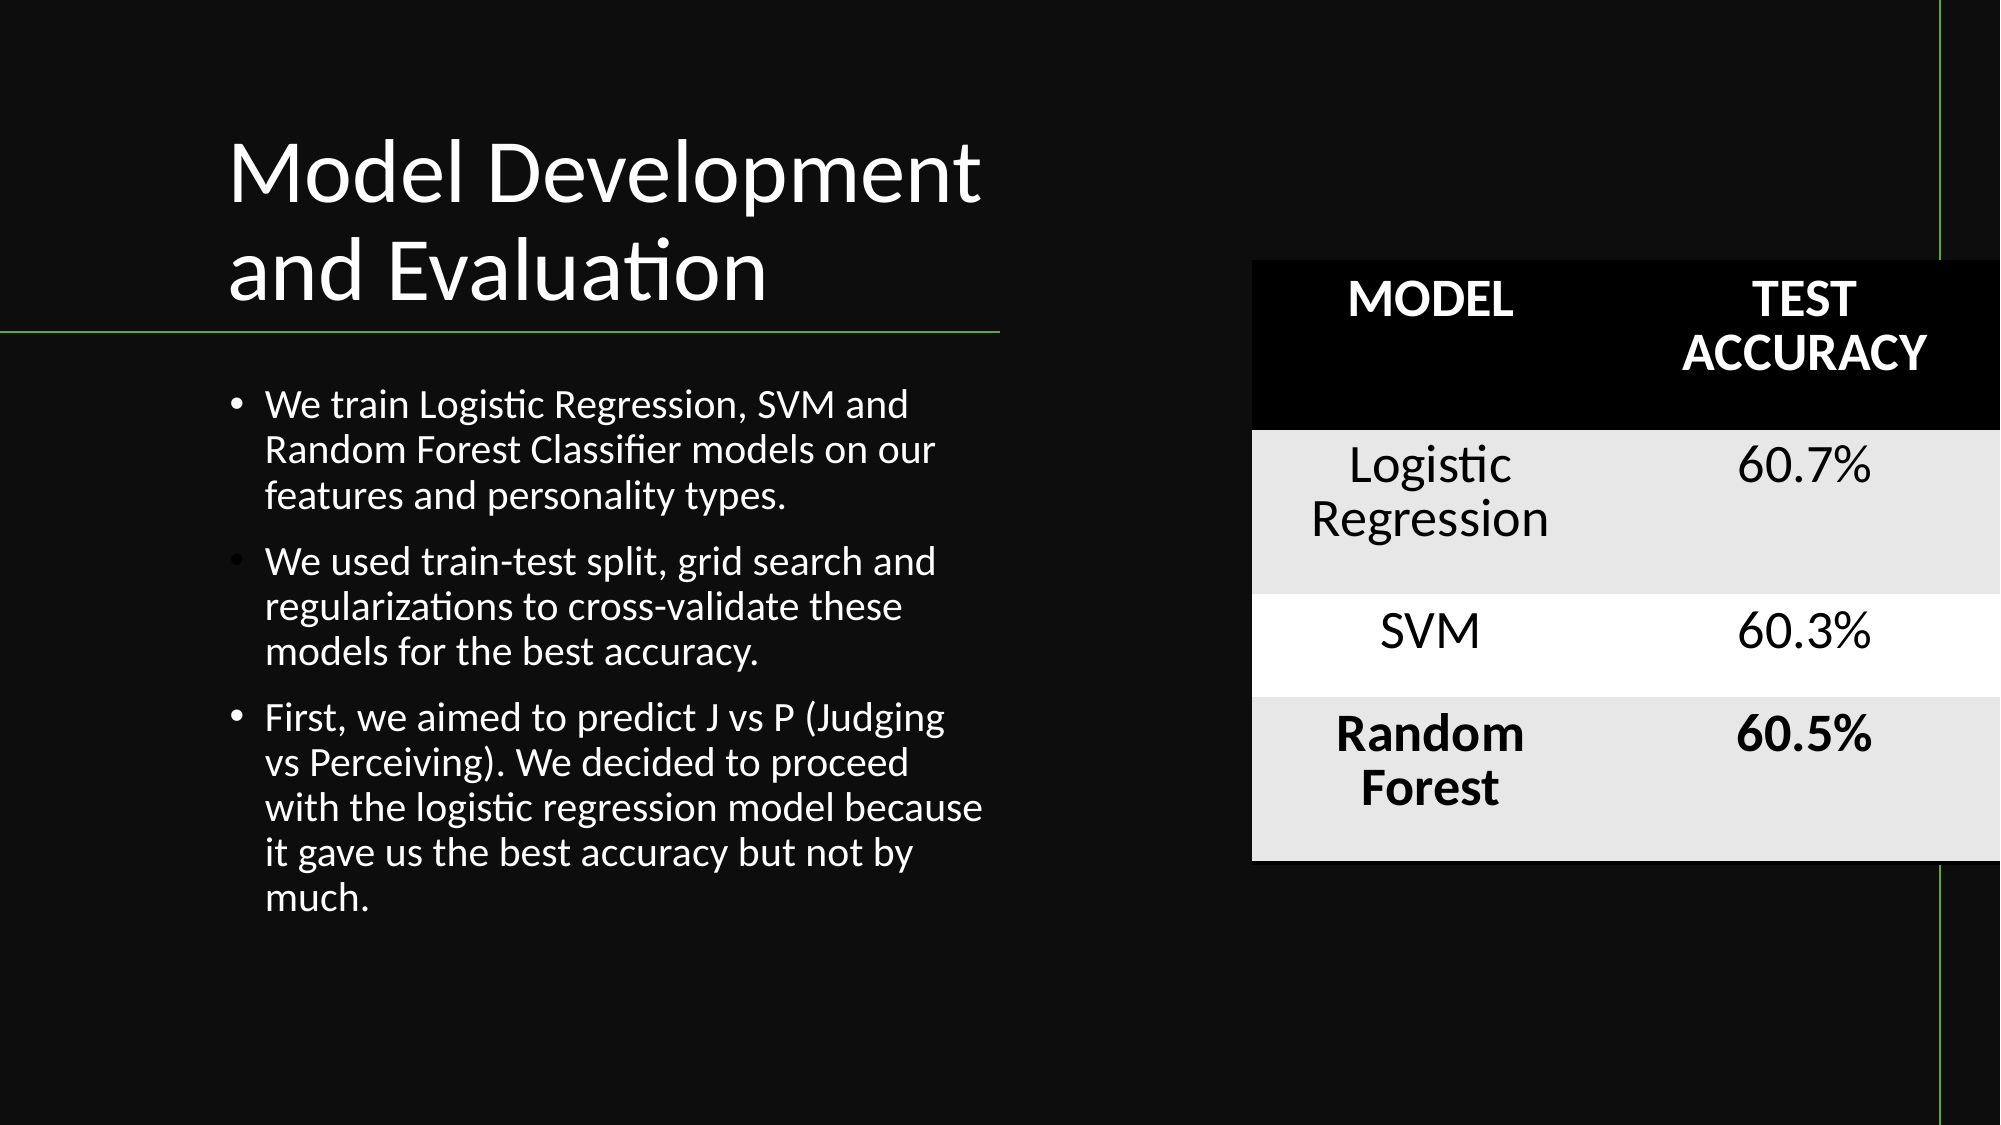

# Model Development and Evaluation
| MODEL | TEST ACCURACY |
| --- | --- |
| Logistic Regression | 60.7% |
| SVM | 60.3% |
| Random Forest | 60.5% |
We train Logistic Regression, SVM and Random Forest Classifier models on our features and personality types.
We used train-test split, grid search and regularizations to cross-validate these models for the best accuracy.
First, we aimed to predict J vs P (Judging vs Perceiving). We decided to proceed with the logistic regression model because it gave us the best accuracy but not by much.